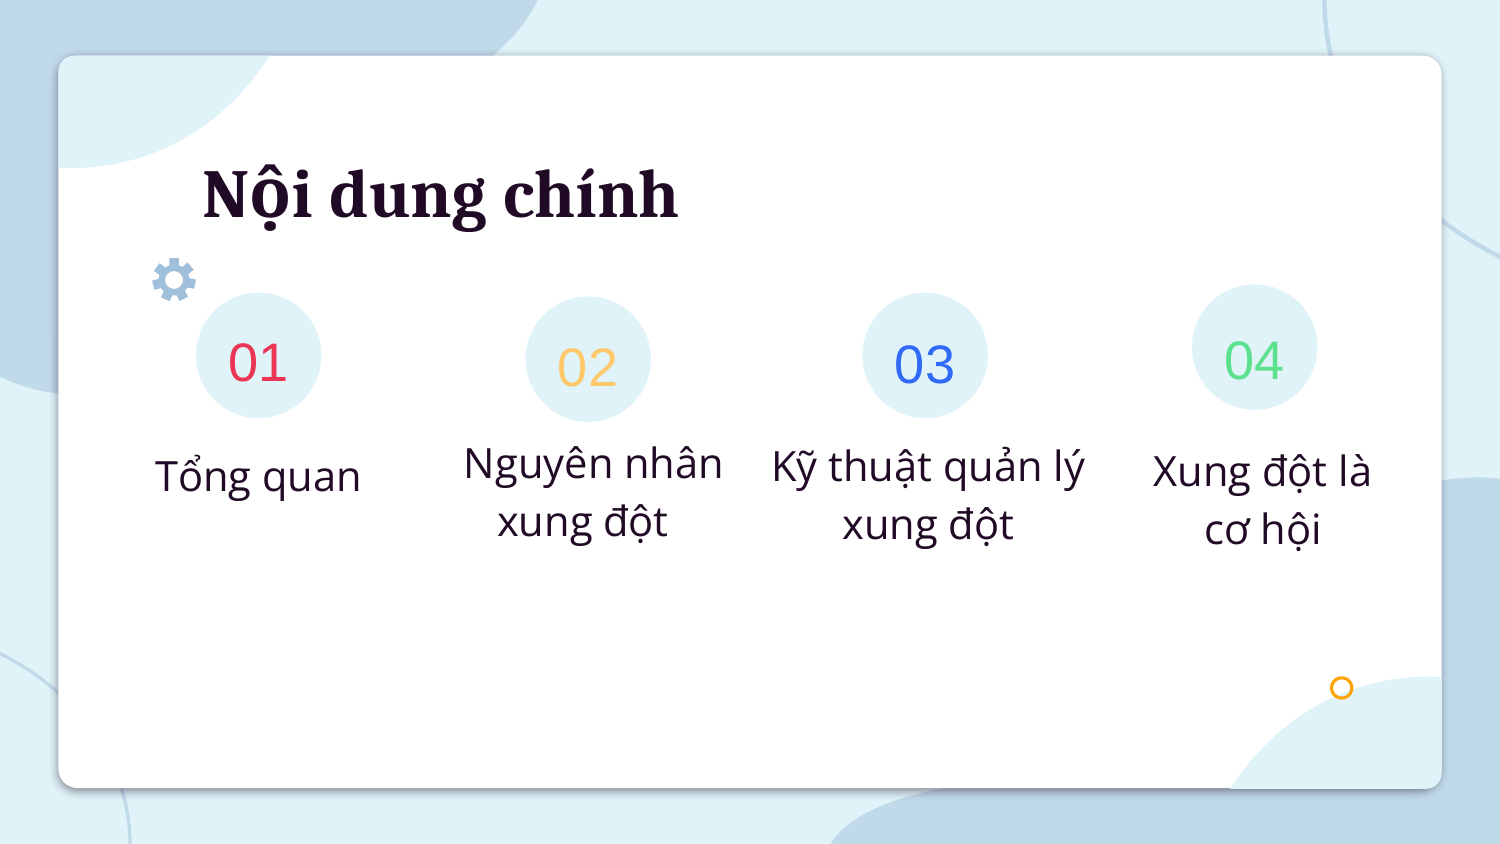

Nội dung chính

04
# 01
03
02
Tổng quan
Nguyên nhân xung đột
Kỹ thuật quản lý xung đột
Xung đột là cơ hội